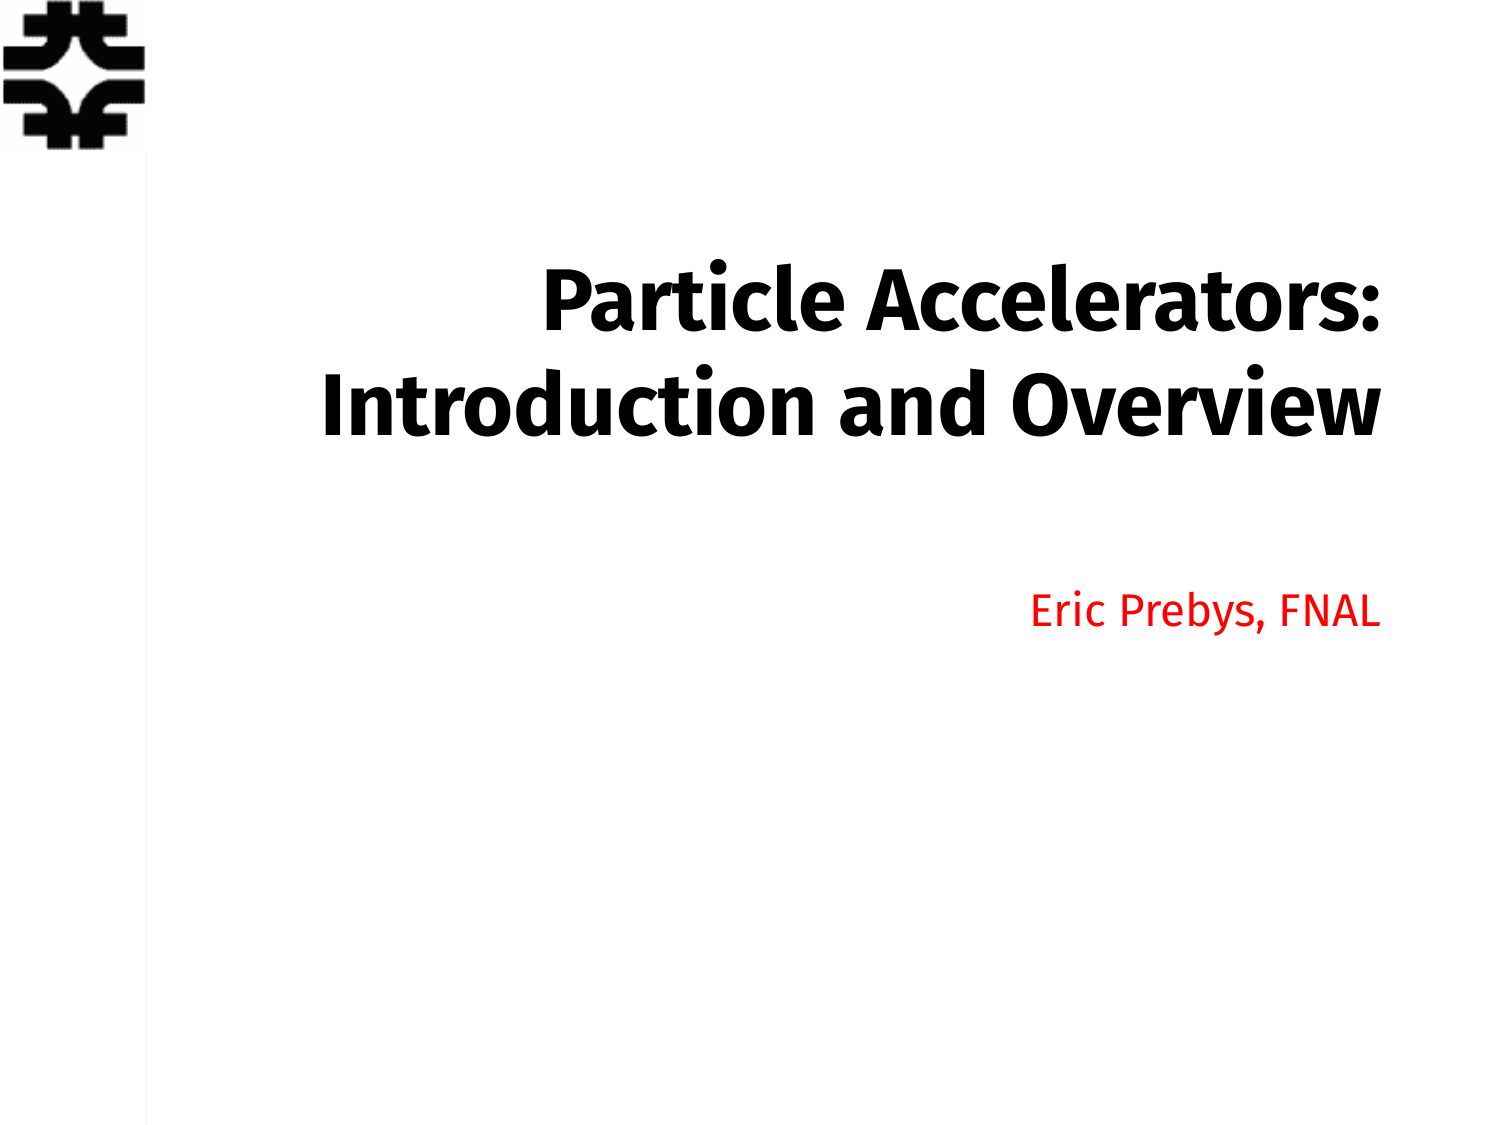

# Particle Accelerators: Introduction and Overview
Eric Prebys, FNAL
Summer Lecture Series